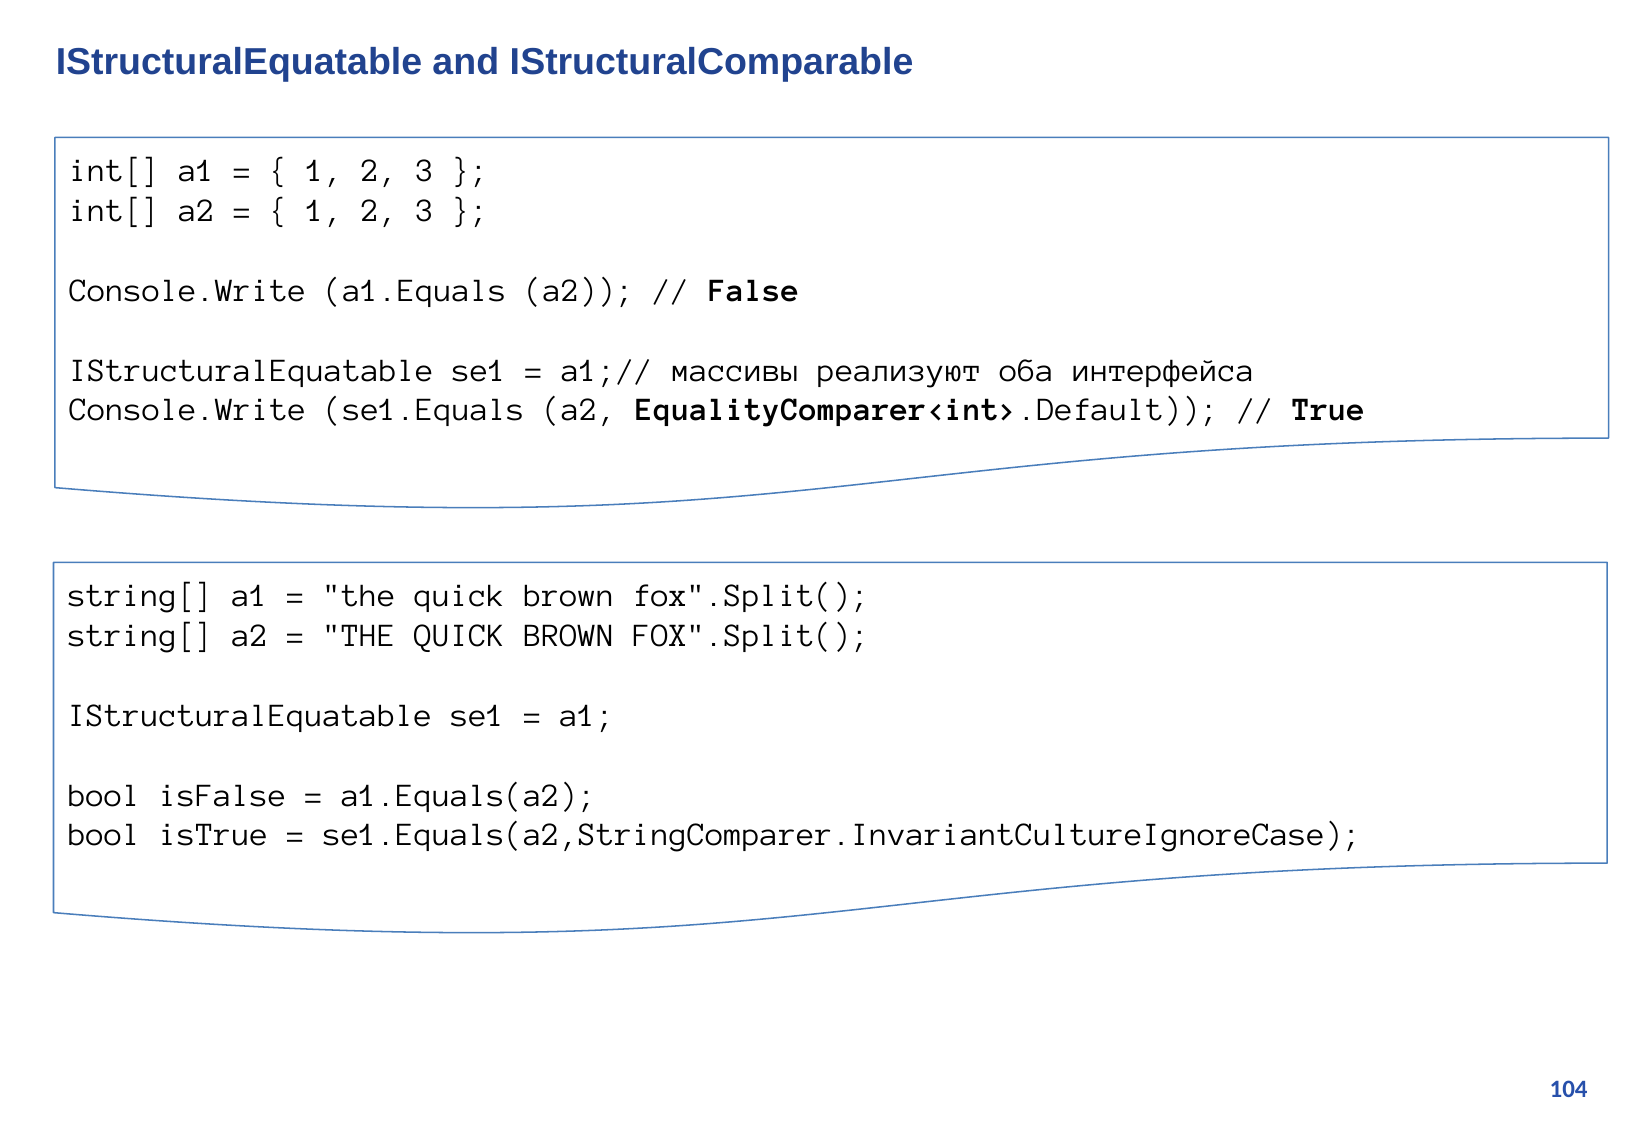

# IStructuralEquatable and IStructuralComparable
int[] a1 = { 1, 2, 3 };
int[] a2 = { 1, 2, 3 };

Console.Write (a1.Equals (a2)); // False

IStructuralEquatable se1 = a1;// массивы реализуют оба интерфейса
Console.Write (se1.Equals (a2, EqualityComparer<int>.Default)); // True
string[] a1 = "the quick brown fox".Split();
string[] a2 = "THE QUICK BROWN FOX".Split();

IStructuralEquatable se1 = a1;

bool isFalse = a1.Equals(a2);
bool isTrue = se1.Equals(a2,StringComparer.InvariantCultureIgnoreCase);